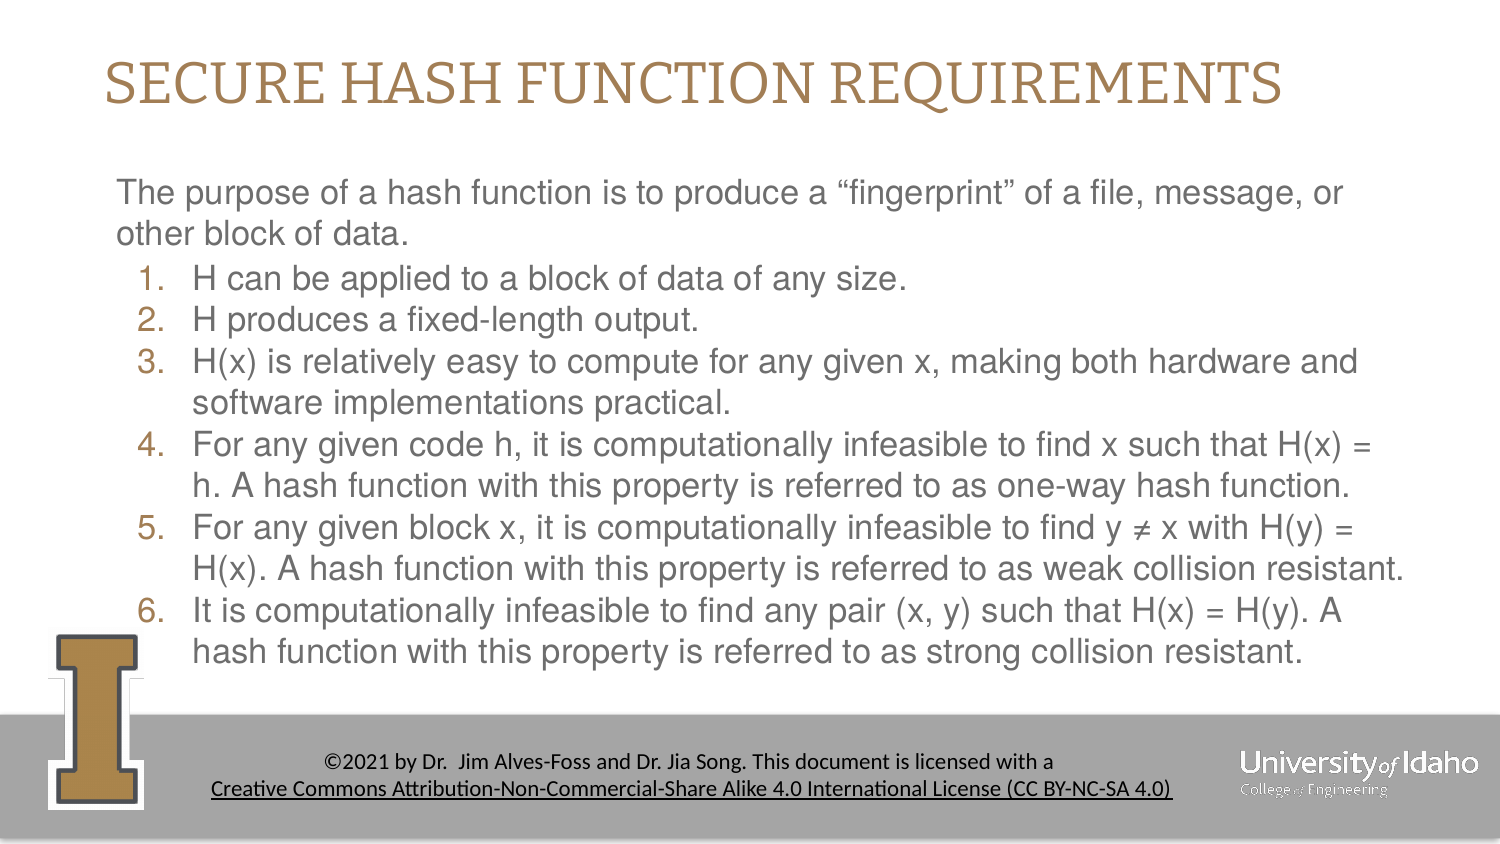

# SECURE HASH FUNCTION REQUIREMENTS
The purpose of a hash function is to produce a “fingerprint” of a file, message, or other block of data.
H can be applied to a block of data of any size.
H produces a fixed-length output.
H(x) is relatively easy to compute for any given x, making both hardware and software implementations practical.
For any given code h, it is computationally infeasible to find x such that H(x) = h. A hash function with this property is referred to as one-way hash function.
For any given block x, it is computationally infeasible to find y ≠ x with H(y) = H(x). A hash function with this property is referred to as weak collision resistant.
It is computationally infeasible to find any pair (x, y) such that H(x) = H(y). A hash function with this property is referred to as strong collision resistant.